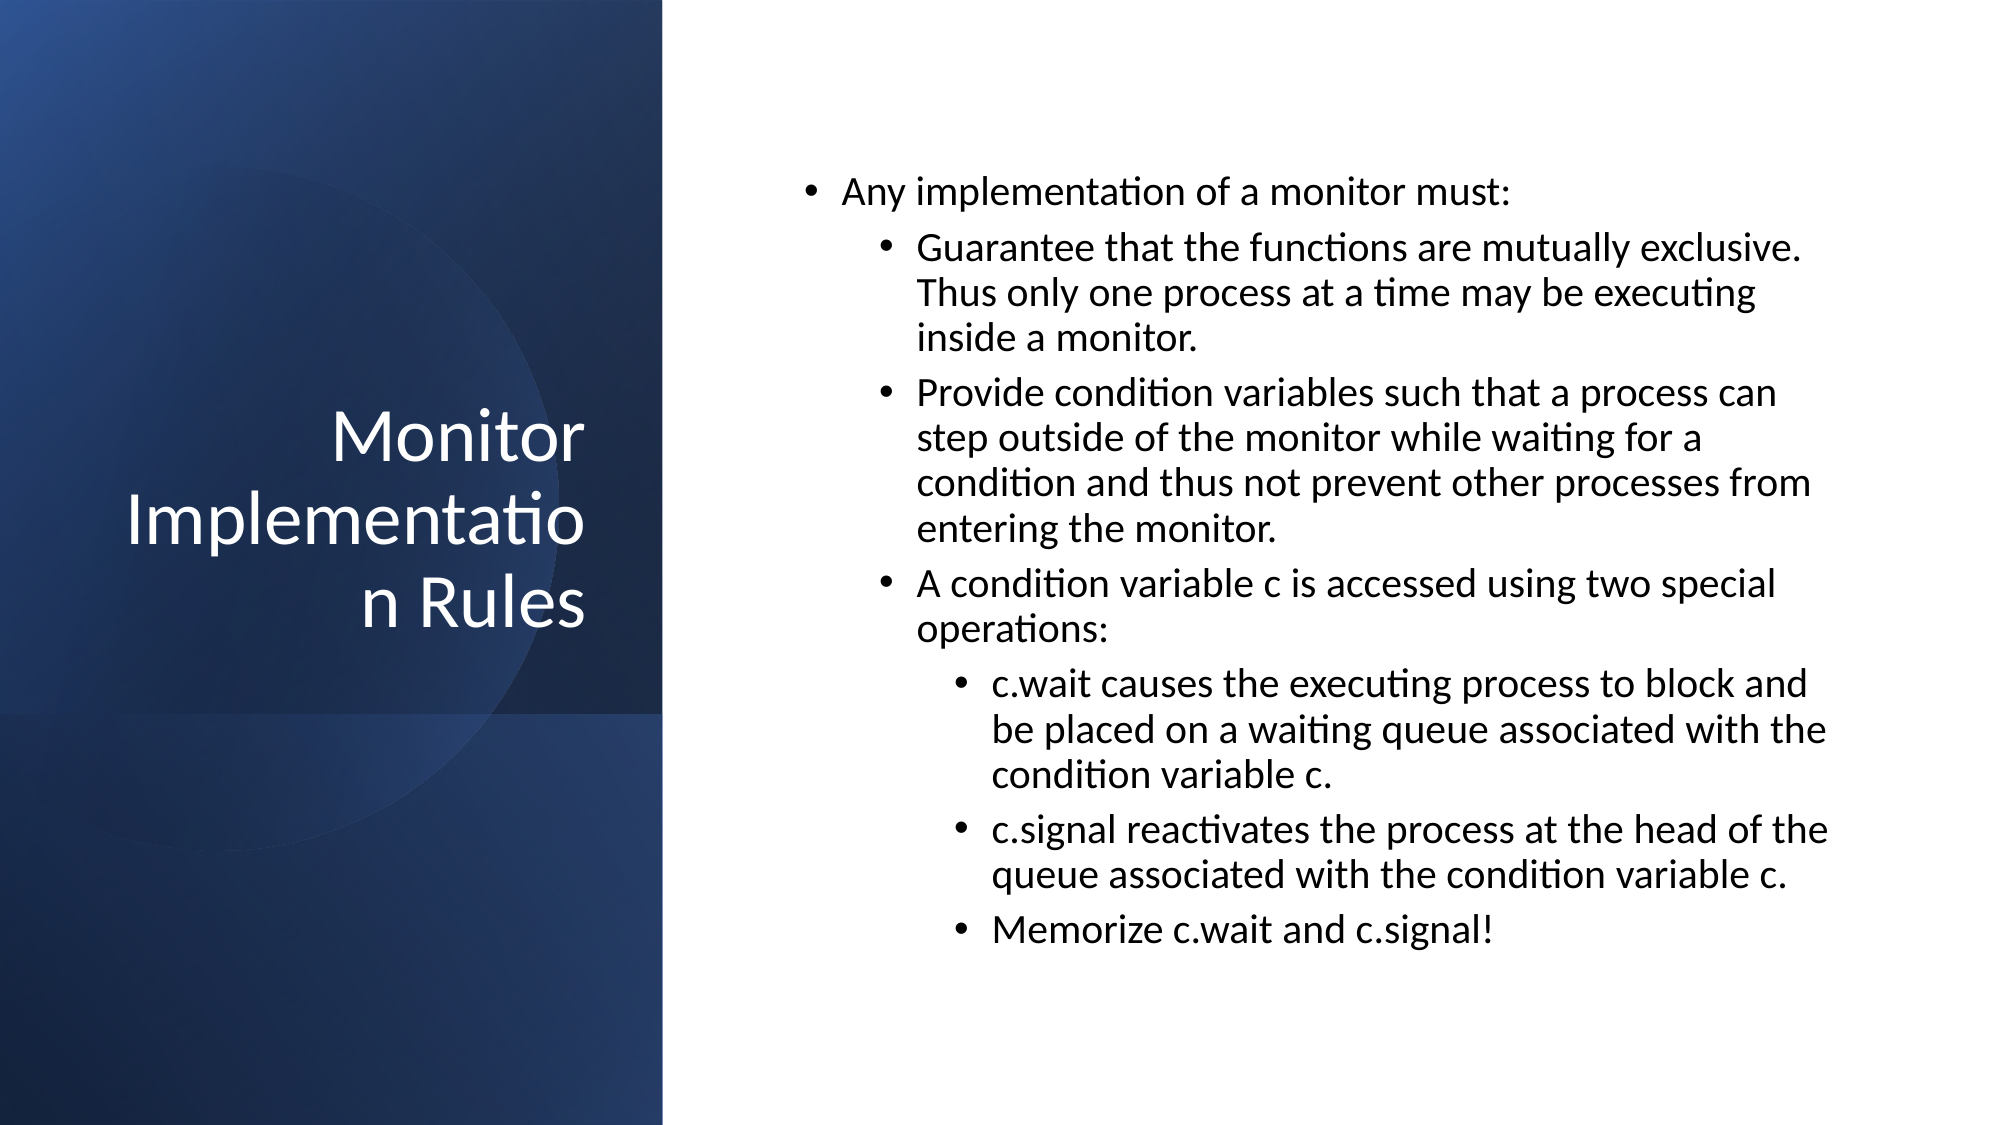

# Monitor Implementation Rules
Any implementation of a monitor must:
Guarantee that the functions are mutually exclusive. Thus only one process at a time may be executing inside a monitor.
Provide condition variables such that a process can step outside of the monitor while waiting for a condition and thus not prevent other processes from entering the monitor.
A condition variable c is accessed using two special operations:
c.wait causes the executing process to block and be placed on a waiting queue associated with the condition variable c.
c.signal reactivates the process at the head of the queue associated with the condition variable c.
Memorize c.wait and c.signal!